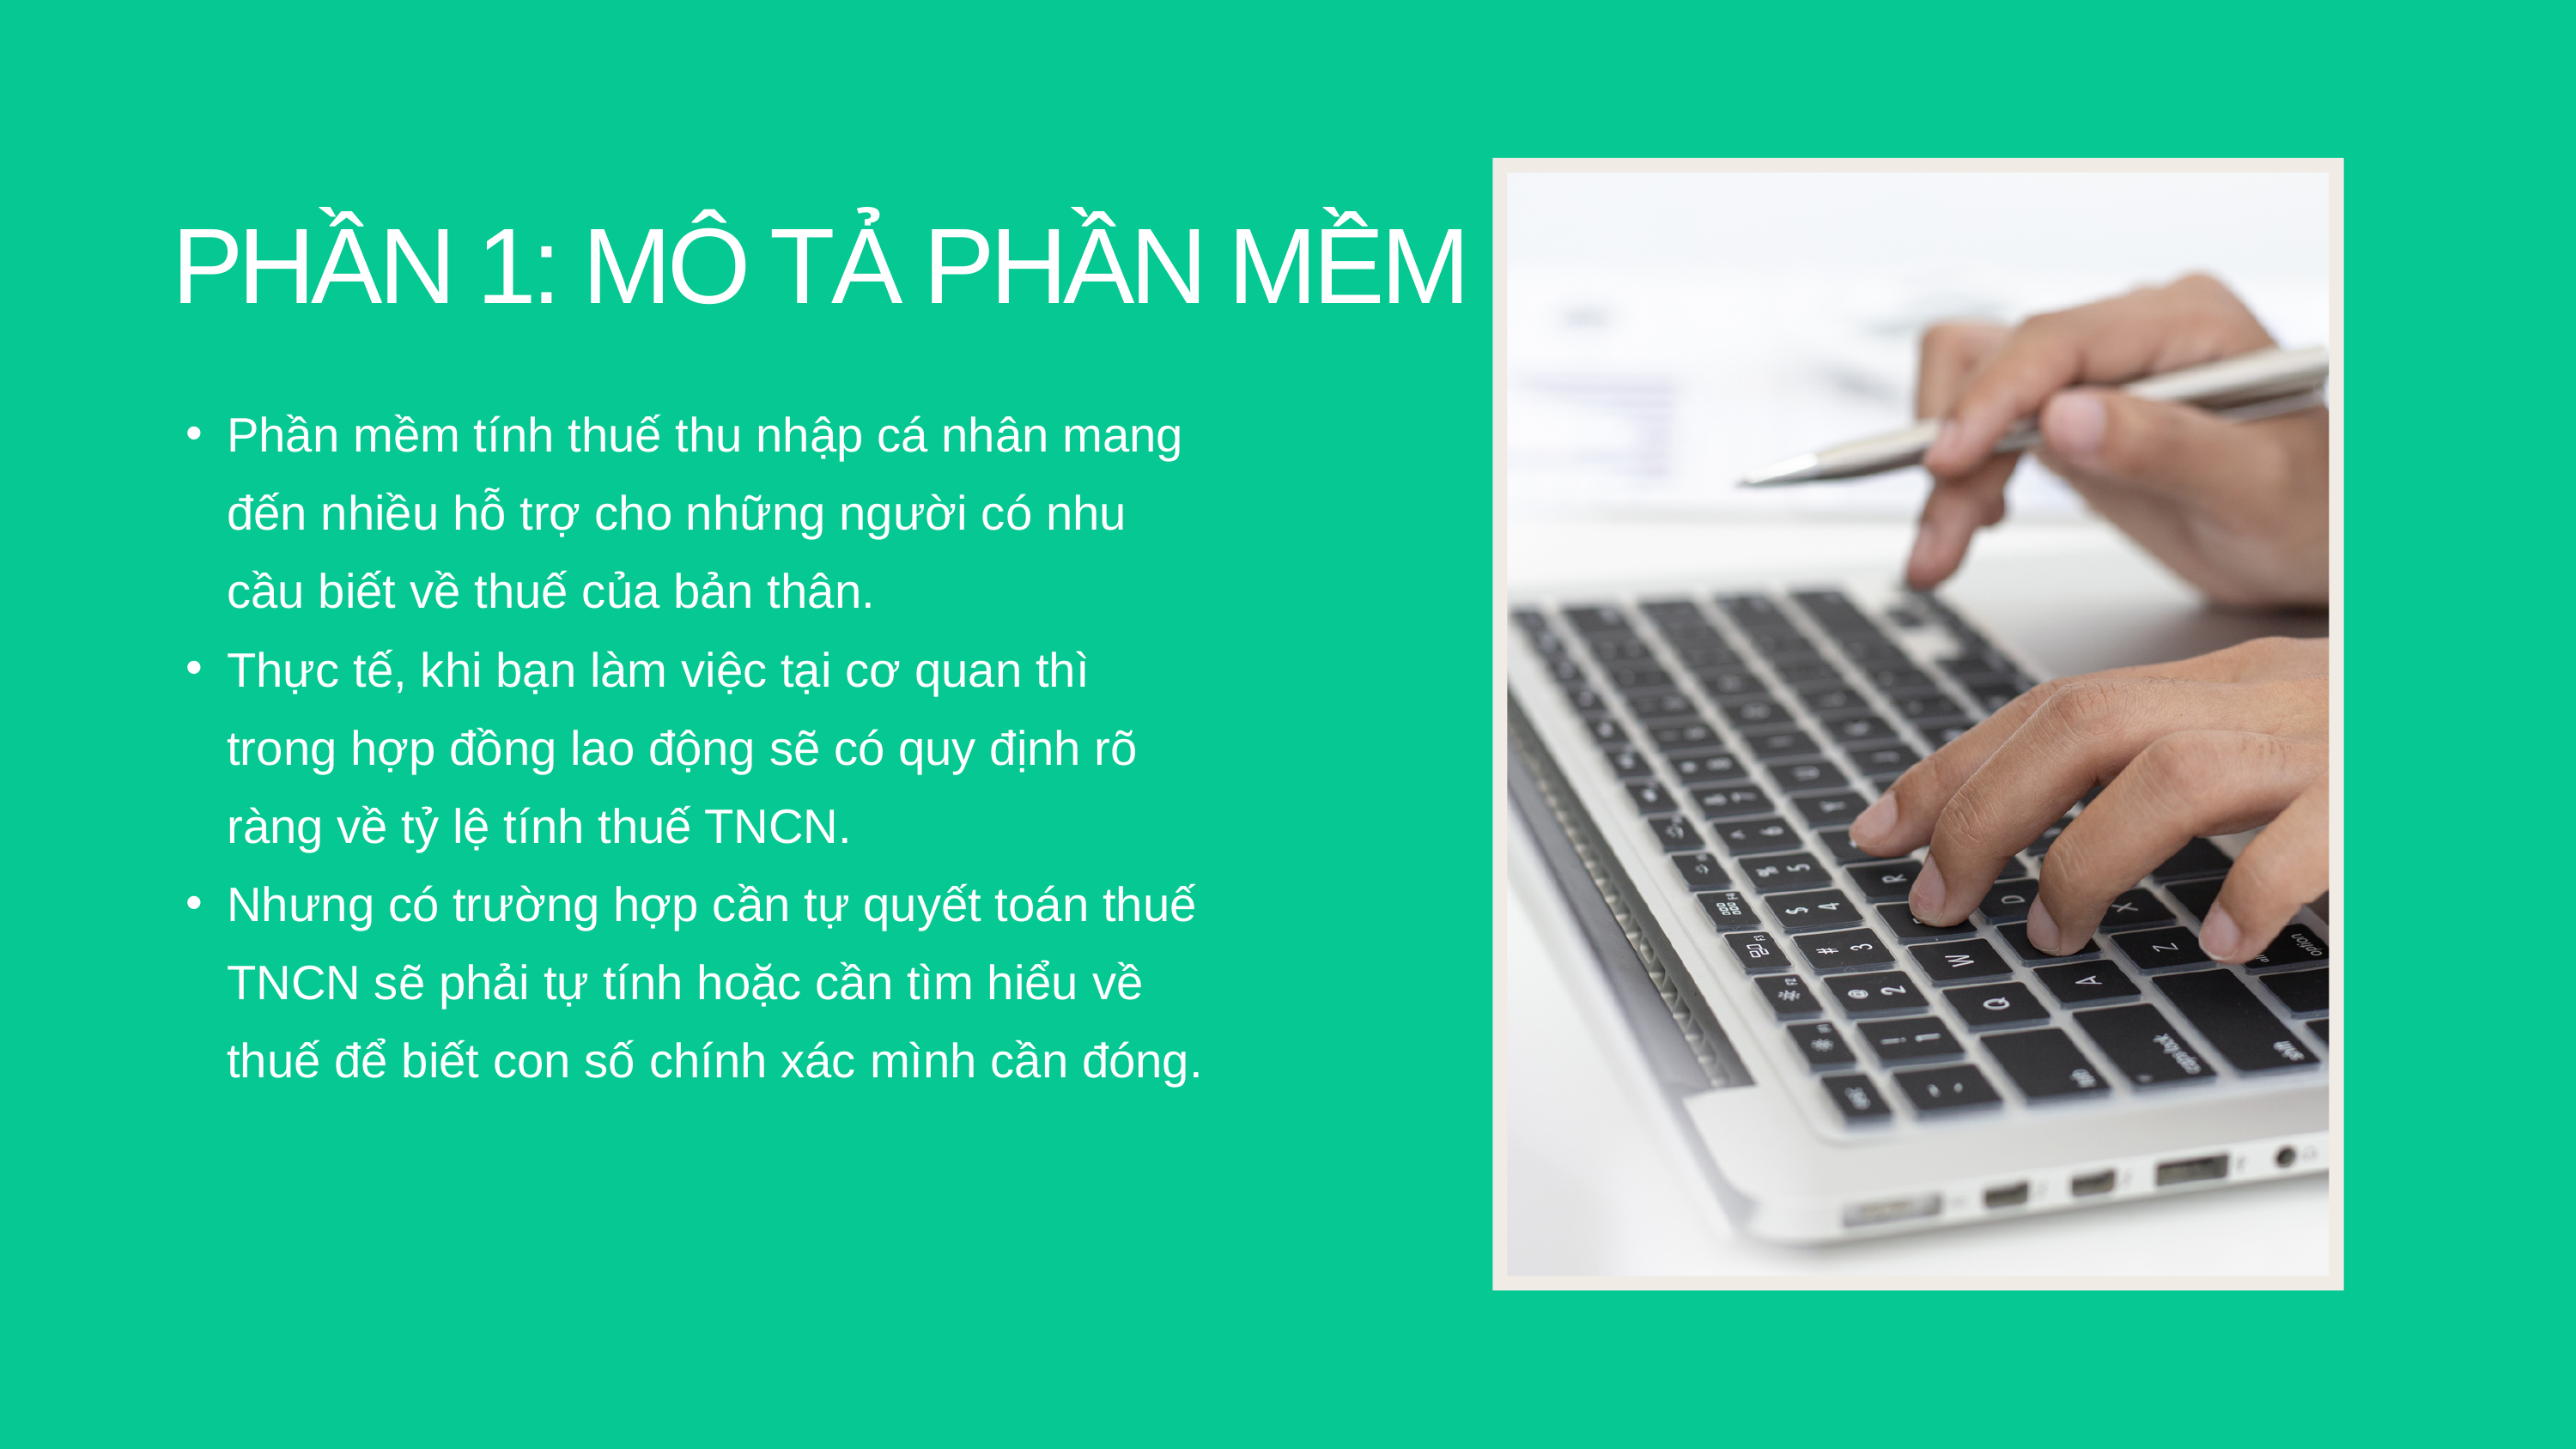

PHẦN 1: MÔ TẢ PHẦN MỀM
Phần mềm tính thuế thu nhập cá nhân mang đến nhiều hỗ trợ cho những người có nhu cầu biết về thuế của bản thân.
Thực tế, khi bạn làm việc tại cơ quan thì trong hợp đồng lao động sẽ có quy định rõ ràng về tỷ lệ tính thuế TNCN.
Nhưng có trường hợp cần tự quyết toán thuế TNCN sẽ phải tự tính hoặc cần tìm hiểu về thuế để biết con số chính xác mình cần đóng.